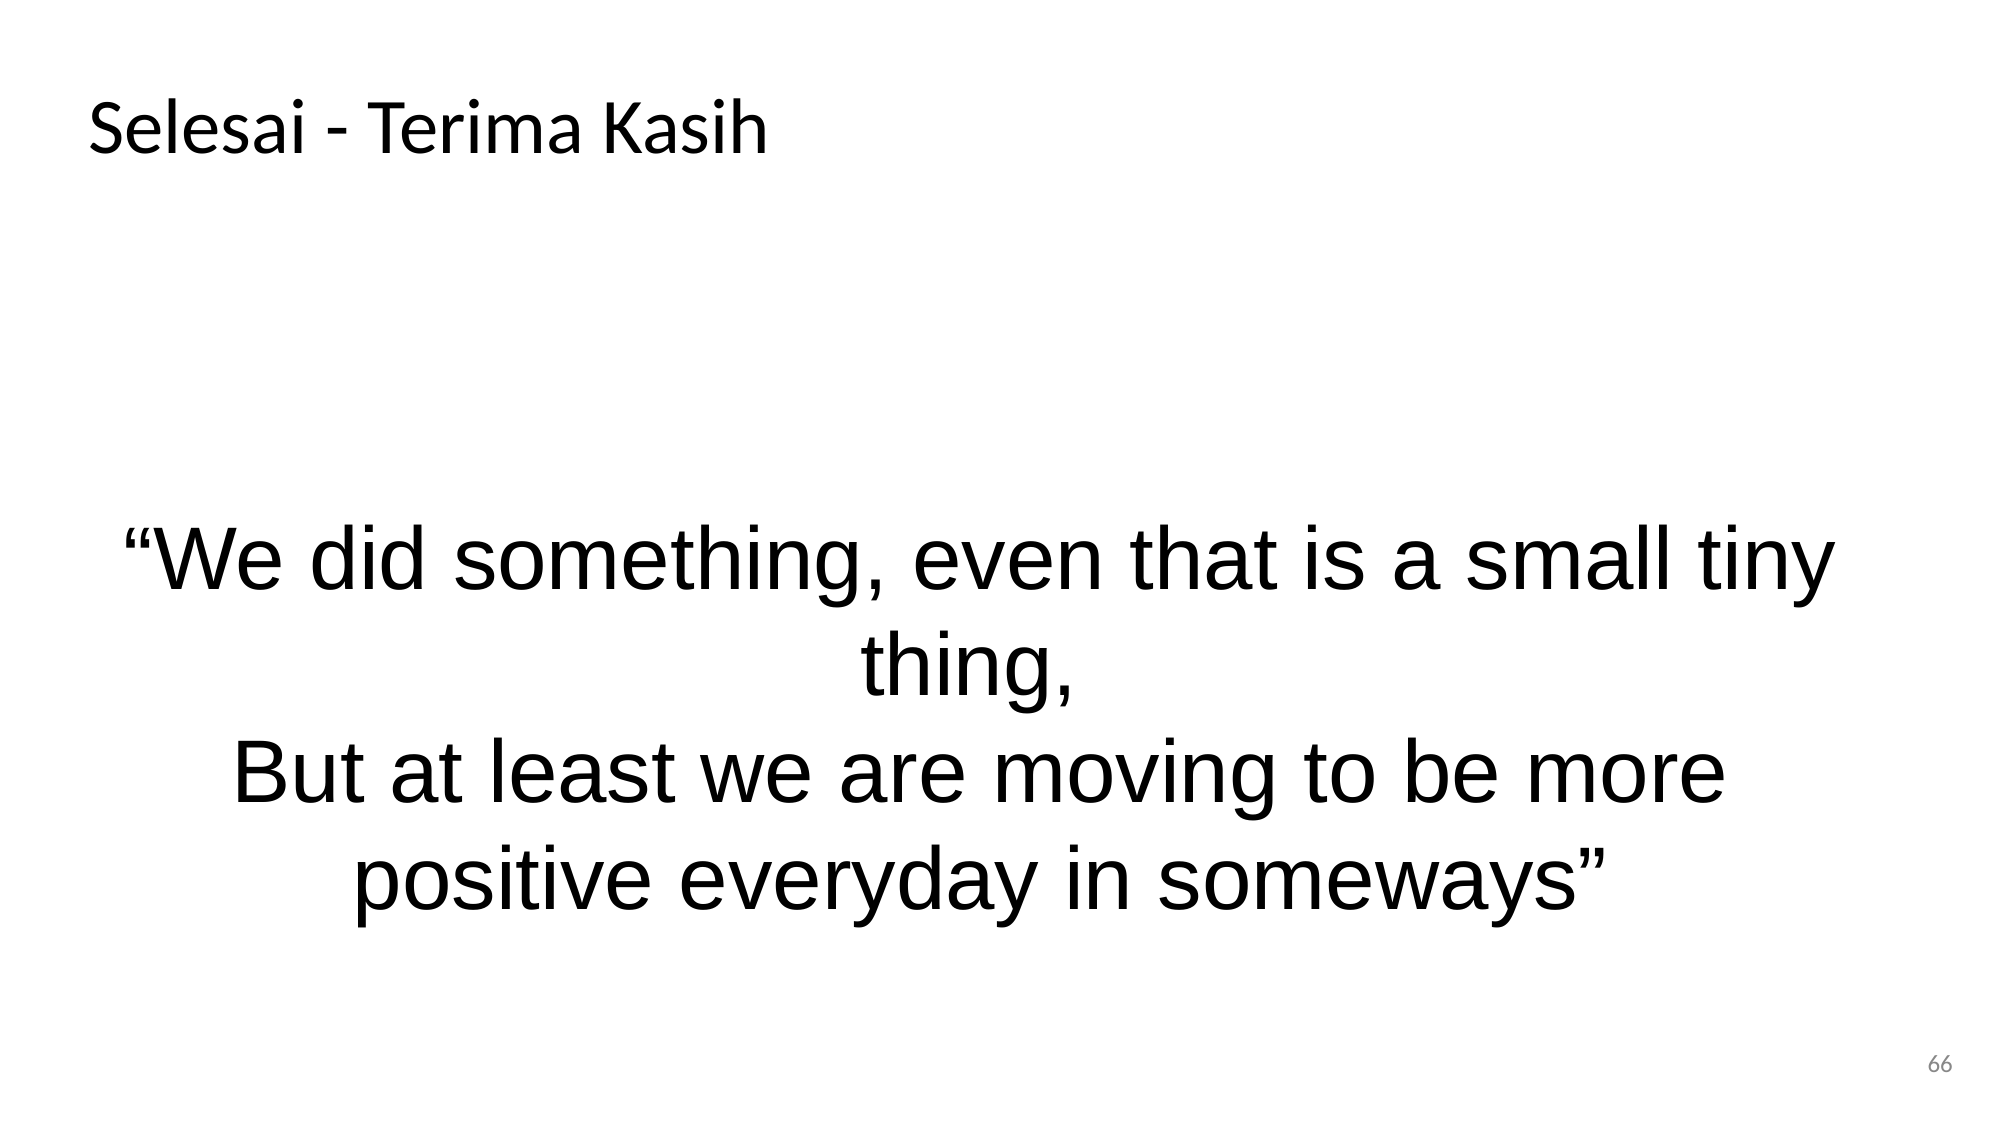

# Selesai - Terima Kasih
“We did something, even that is a small tiny thing,
But at least we are moving to be more positive everyday in someways”
66